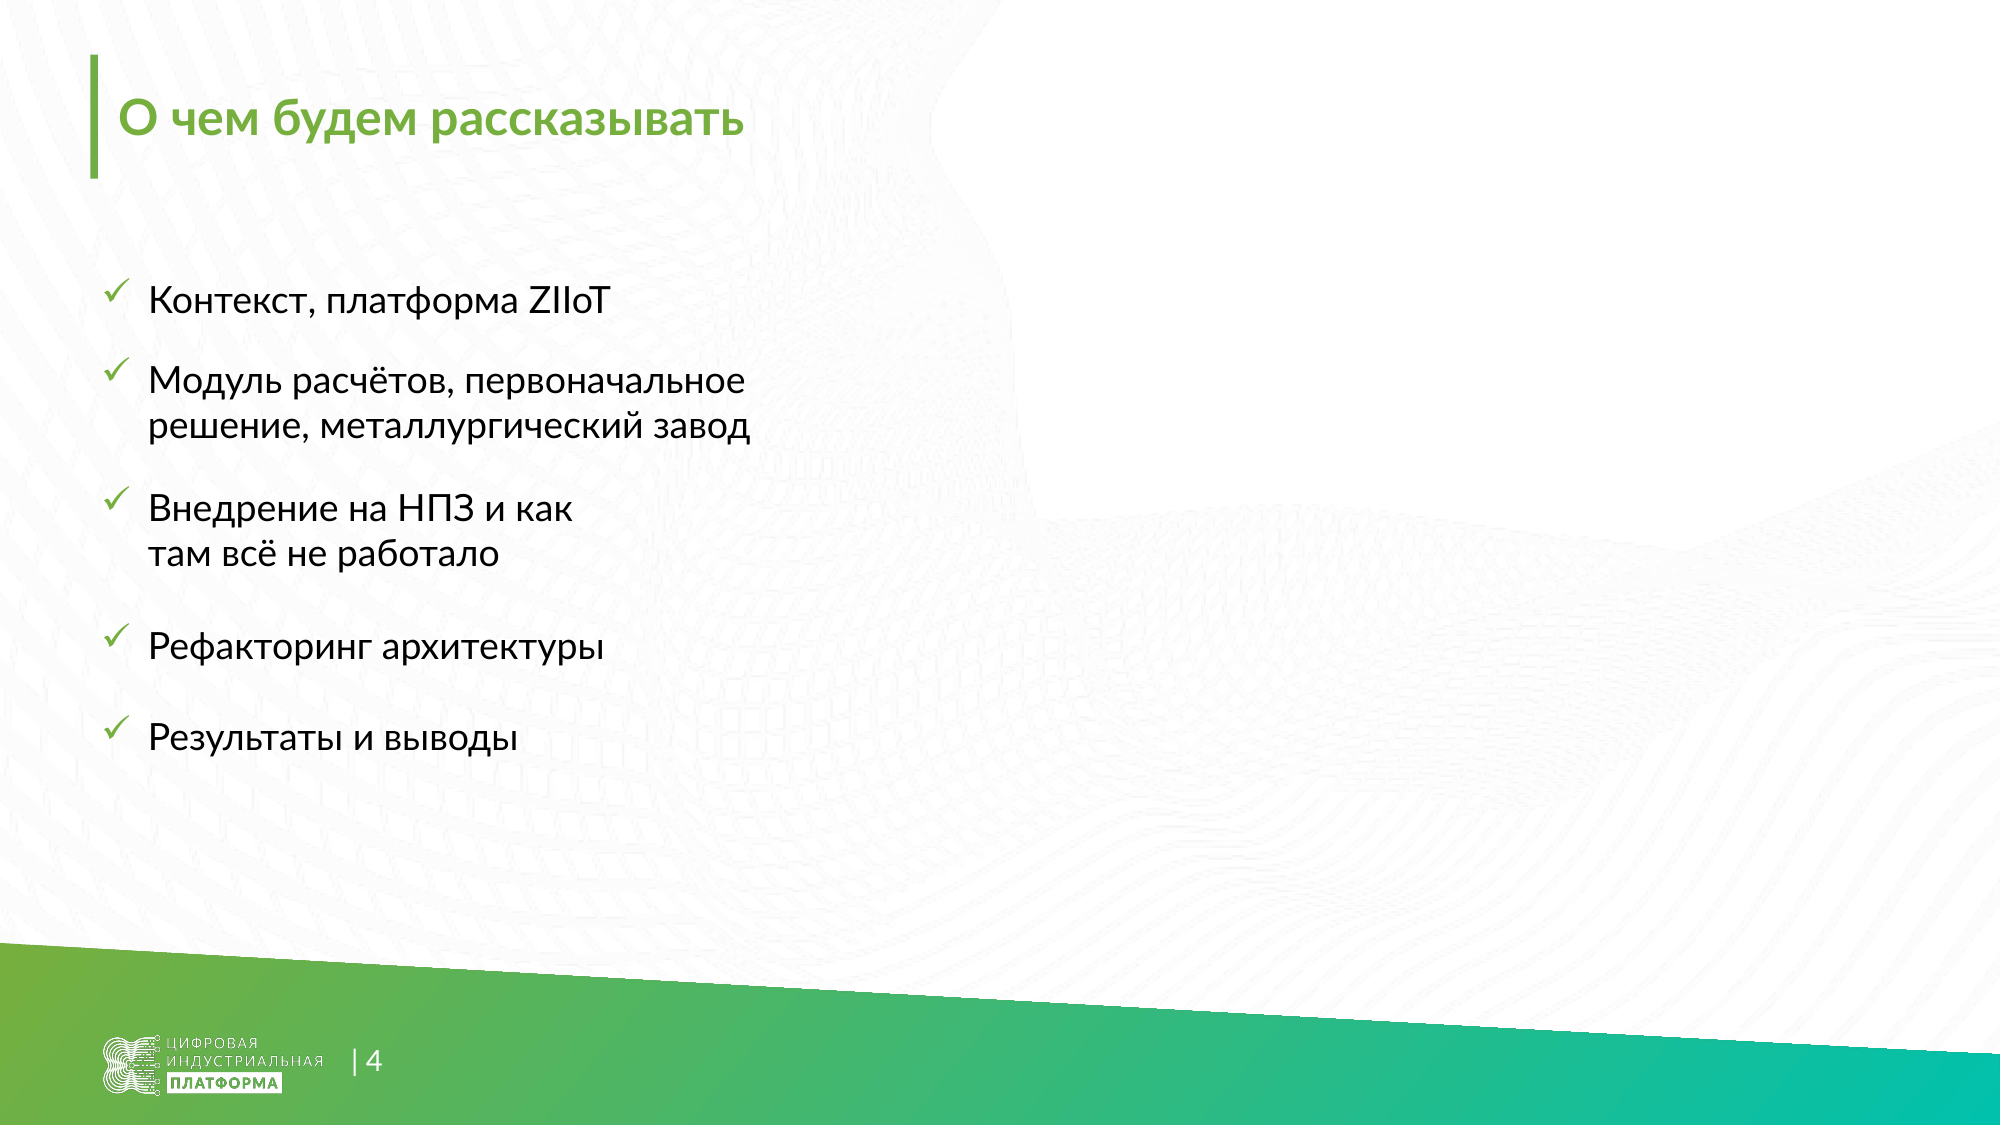

# О чем будем рассказывать
Контекст, платформа ZIIoT
Модуль расчётов, первоначальное решение, металлургический завод
Внедрение на НПЗ и как там всё не работало
Рефакторинг архитектуры
Результаты и выводы